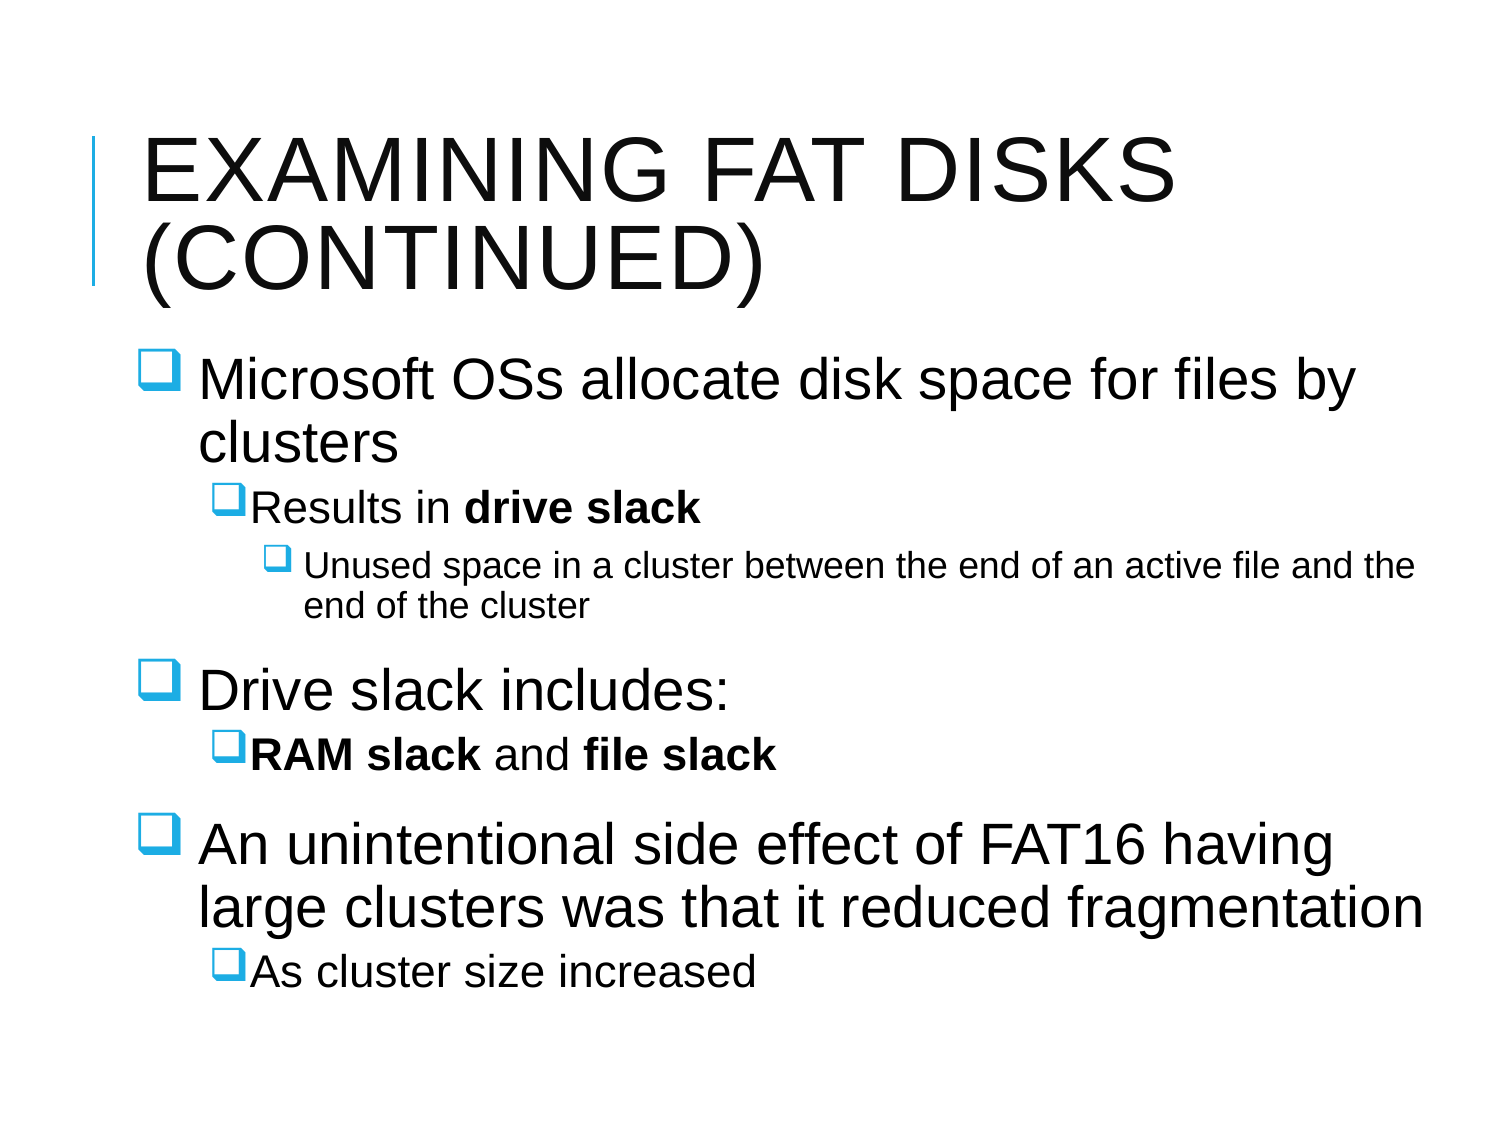

# Examining FAT Disks (continued)
Microsoft OSs allocate disk space for files by clusters
Results in drive slack
Unused space in a cluster between the end of an active file and the end of the cluster
Drive slack includes:
RAM slack and file slack
An unintentional side effect of FAT16 having large clusters was that it reduced fragmentation
As cluster size increased